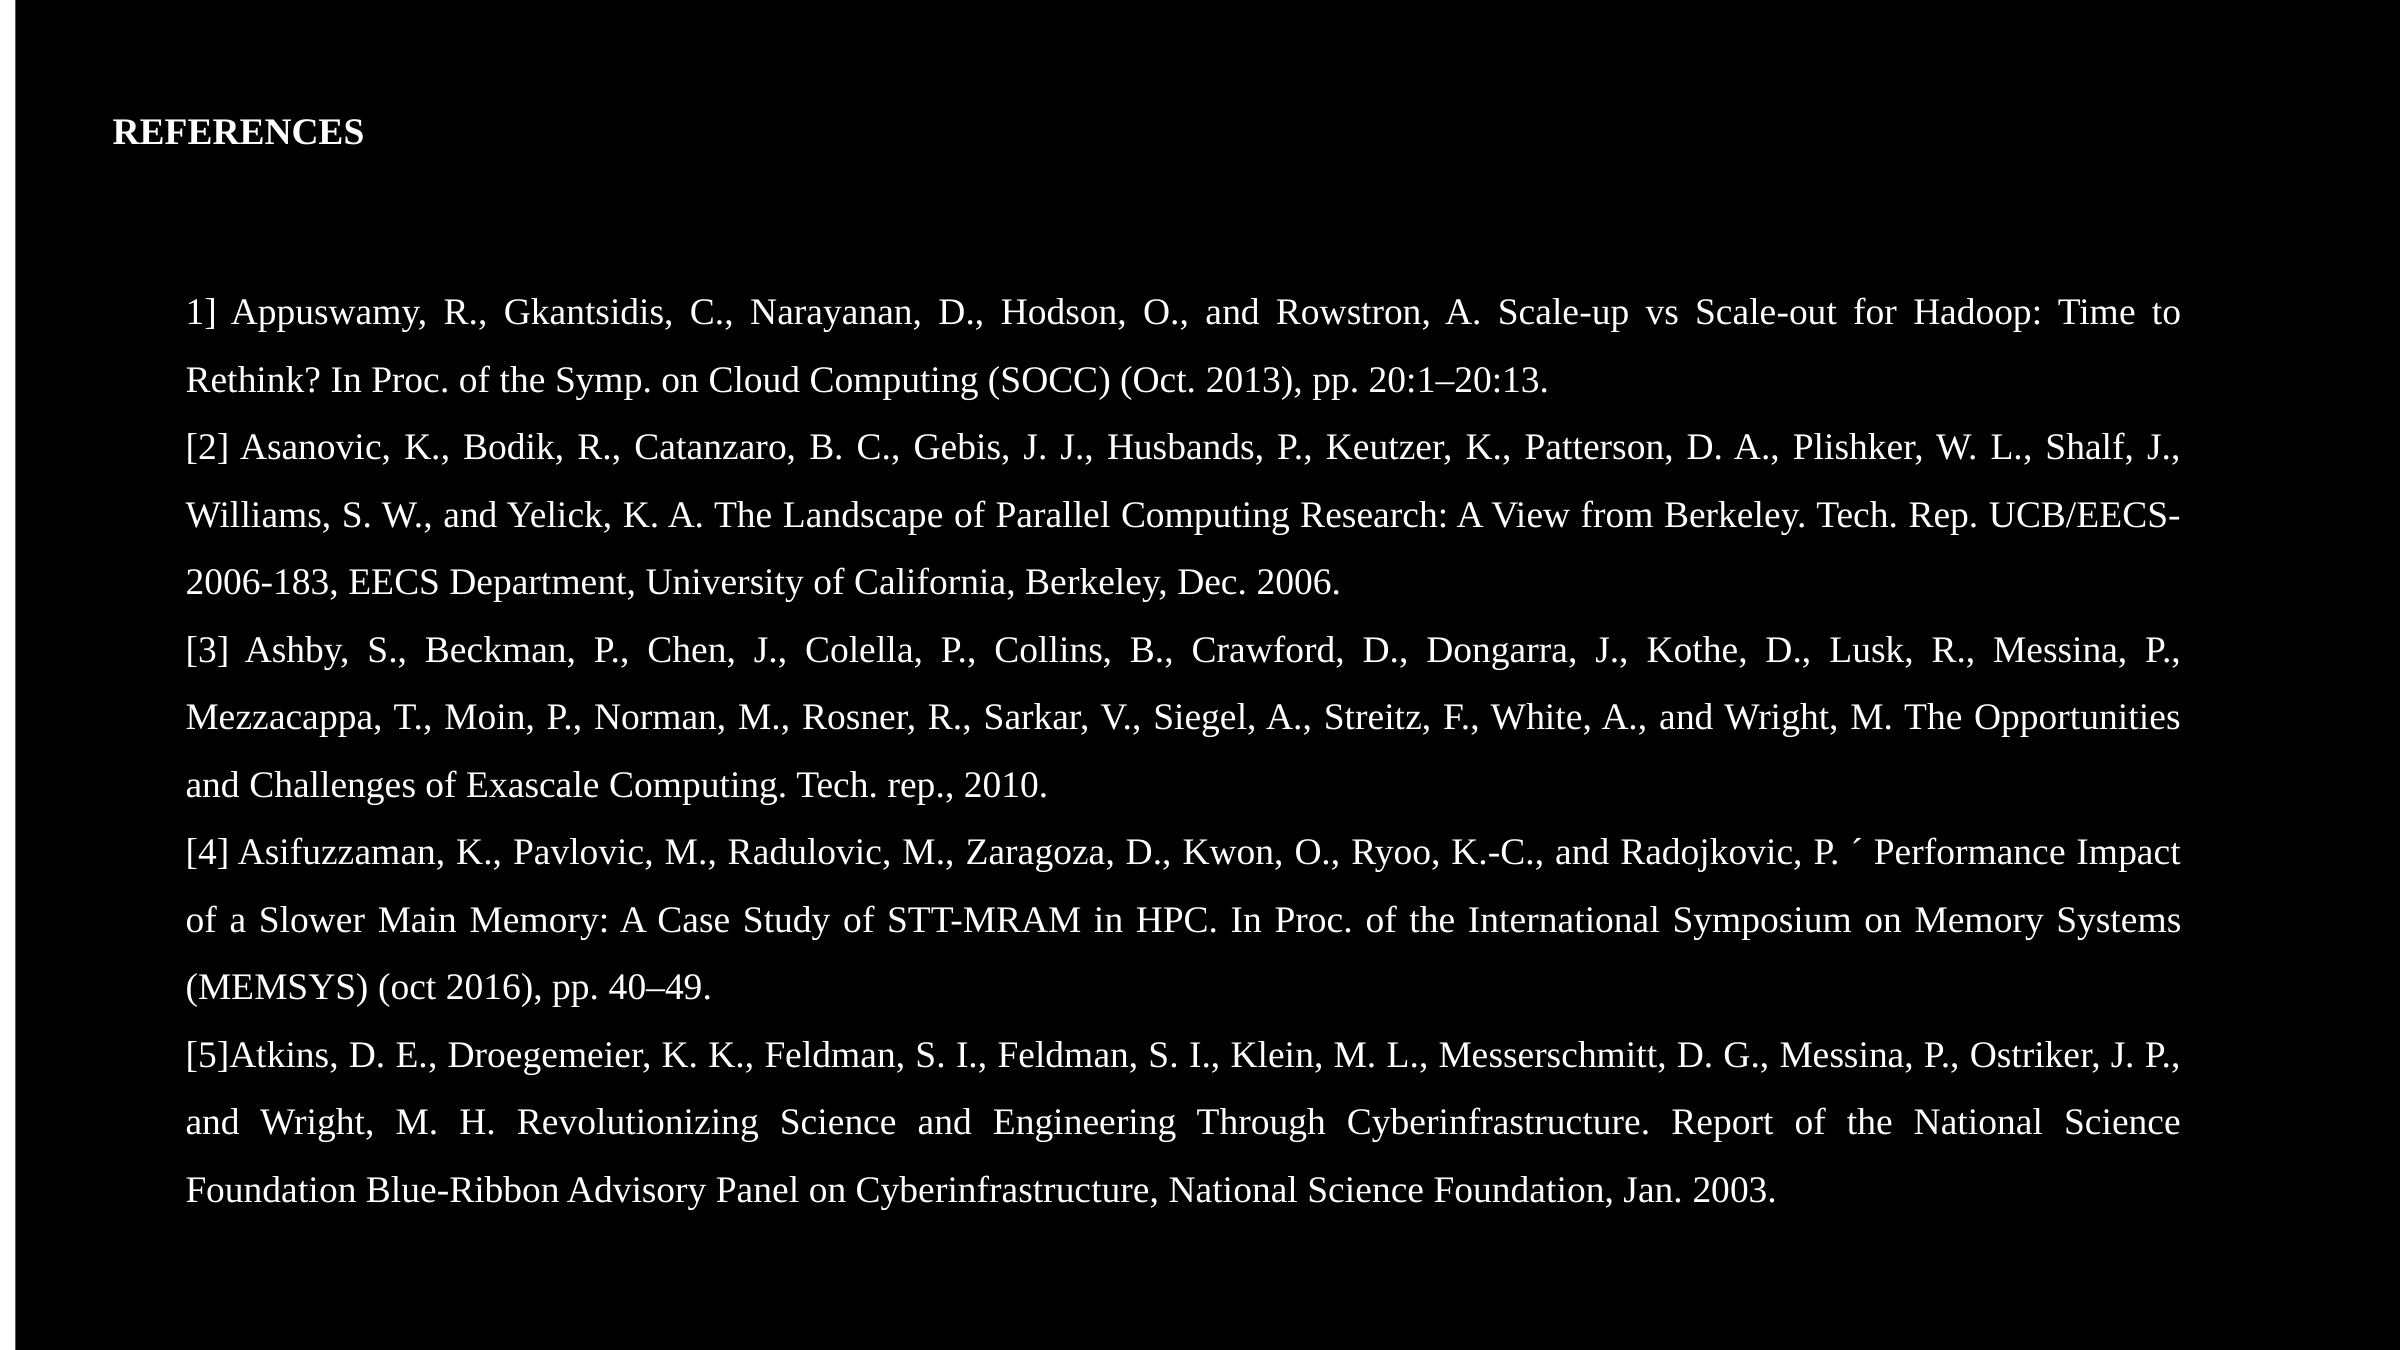

REFERENCES
1] Appuswamy, R., Gkantsidis, C., Narayanan, D., Hodson, O., and Rowstron, A. Scale-up vs Scale-out for Hadoop: Time to Rethink? In Proc. of the Symp. on Cloud Computing (SOCC) (Oct. 2013), pp. 20:1–20:13.
[2] Asanovic, K., Bodik, R., Catanzaro, B. C., Gebis, J. J., Husbands, P., Keutzer, K., Patterson, D. A., Plishker, W. L., Shalf, J., Williams, S. W., and Yelick, K. A. The Landscape of Parallel Computing Research: A View from Berkeley. Tech. Rep. UCB/EECS-2006-183, EECS Department, University of California, Berkeley, Dec. 2006.
[3] Ashby, S., Beckman, P., Chen, J., Colella, P., Collins, B., Crawford, D., Dongarra, J., Kothe, D., Lusk, R., Messina, P., Mezzacappa, T., Moin, P., Norman, M., Rosner, R., Sarkar, V., Siegel, A., Streitz, F., White, A., and Wright, M. The Opportunities and Challenges of Exascale Computing. Tech. rep., 2010.
[4] Asifuzzaman, K., Pavlovic, M., Radulovic, M., Zaragoza, D., Kwon, O., Ryoo, K.-C., and Radojkovic, P. ´ Performance Impact of a Slower Main Memory: A Case Study of STT-MRAM in HPC. In Proc. of the International Symposium on Memory Systems (MEMSYS) (oct 2016), pp. 40–49.
[5]Atkins, D. E., Droegemeier, K. K., Feldman, S. I., Feldman, S. I., Klein, M. L., Messerschmitt, D. G., Messina, P., Ostriker, J. P., and Wright, M. H. Revolutionizing Science and Engineering Through Cyberinfrastructure. Report of the National Science Foundation Blue-Ribbon Advisory Panel on Cyberinfrastructure, National Science Foundation, Jan. 2003.